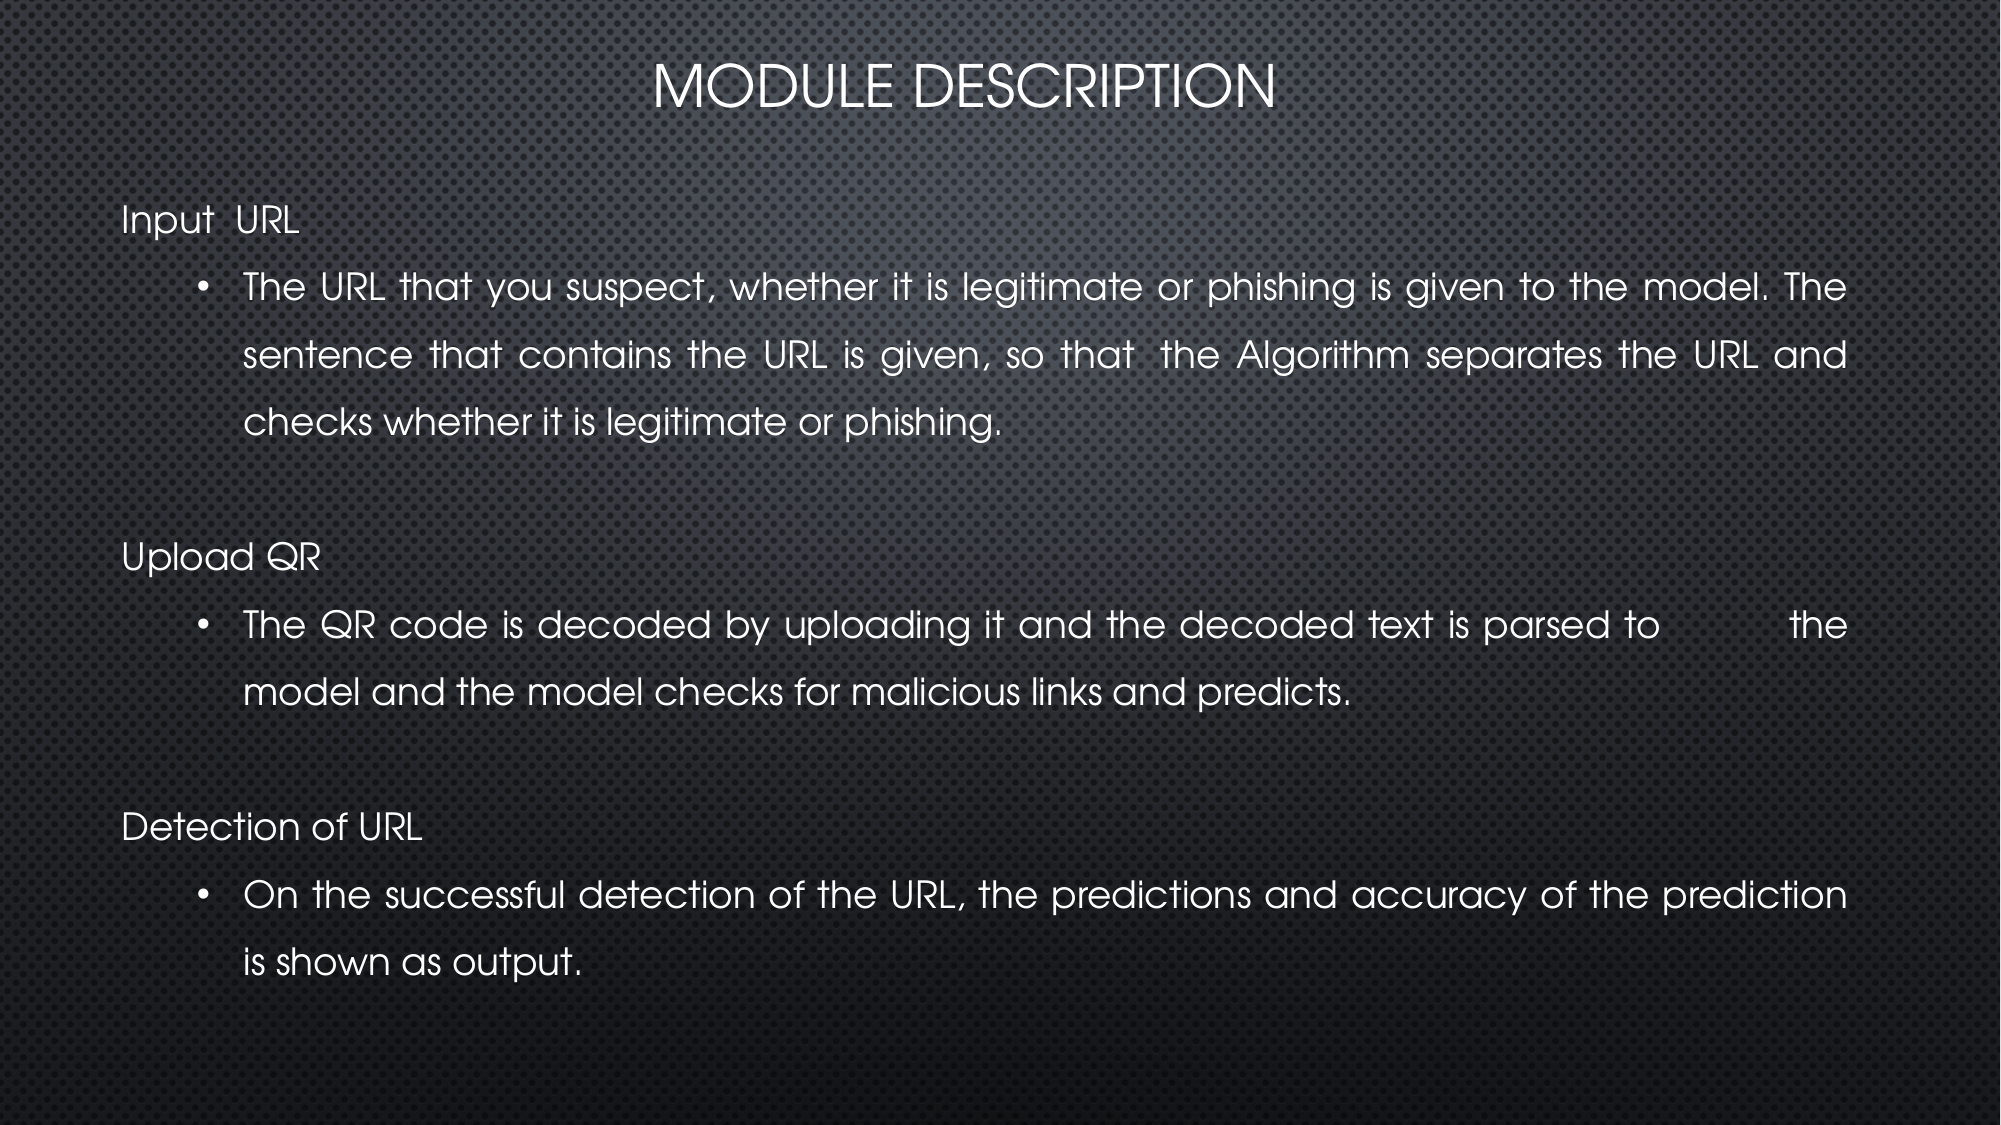

MODULE DESCRIPTION
Input  URL
The URL that you suspect, whether it is legitimate or phishing is given to the model. The sentence that contains the URL is given, so that  the Algorithm separates the URL and checks whether it is legitimate or phishing.

Upload QR
The QR code is decoded by uploading it and the decoded text is parsed to 	the model and the model checks for malicious links and predicts.

Detection of URL
On the successful detection of the URL, the predictions and accuracy of the prediction is shown as output.